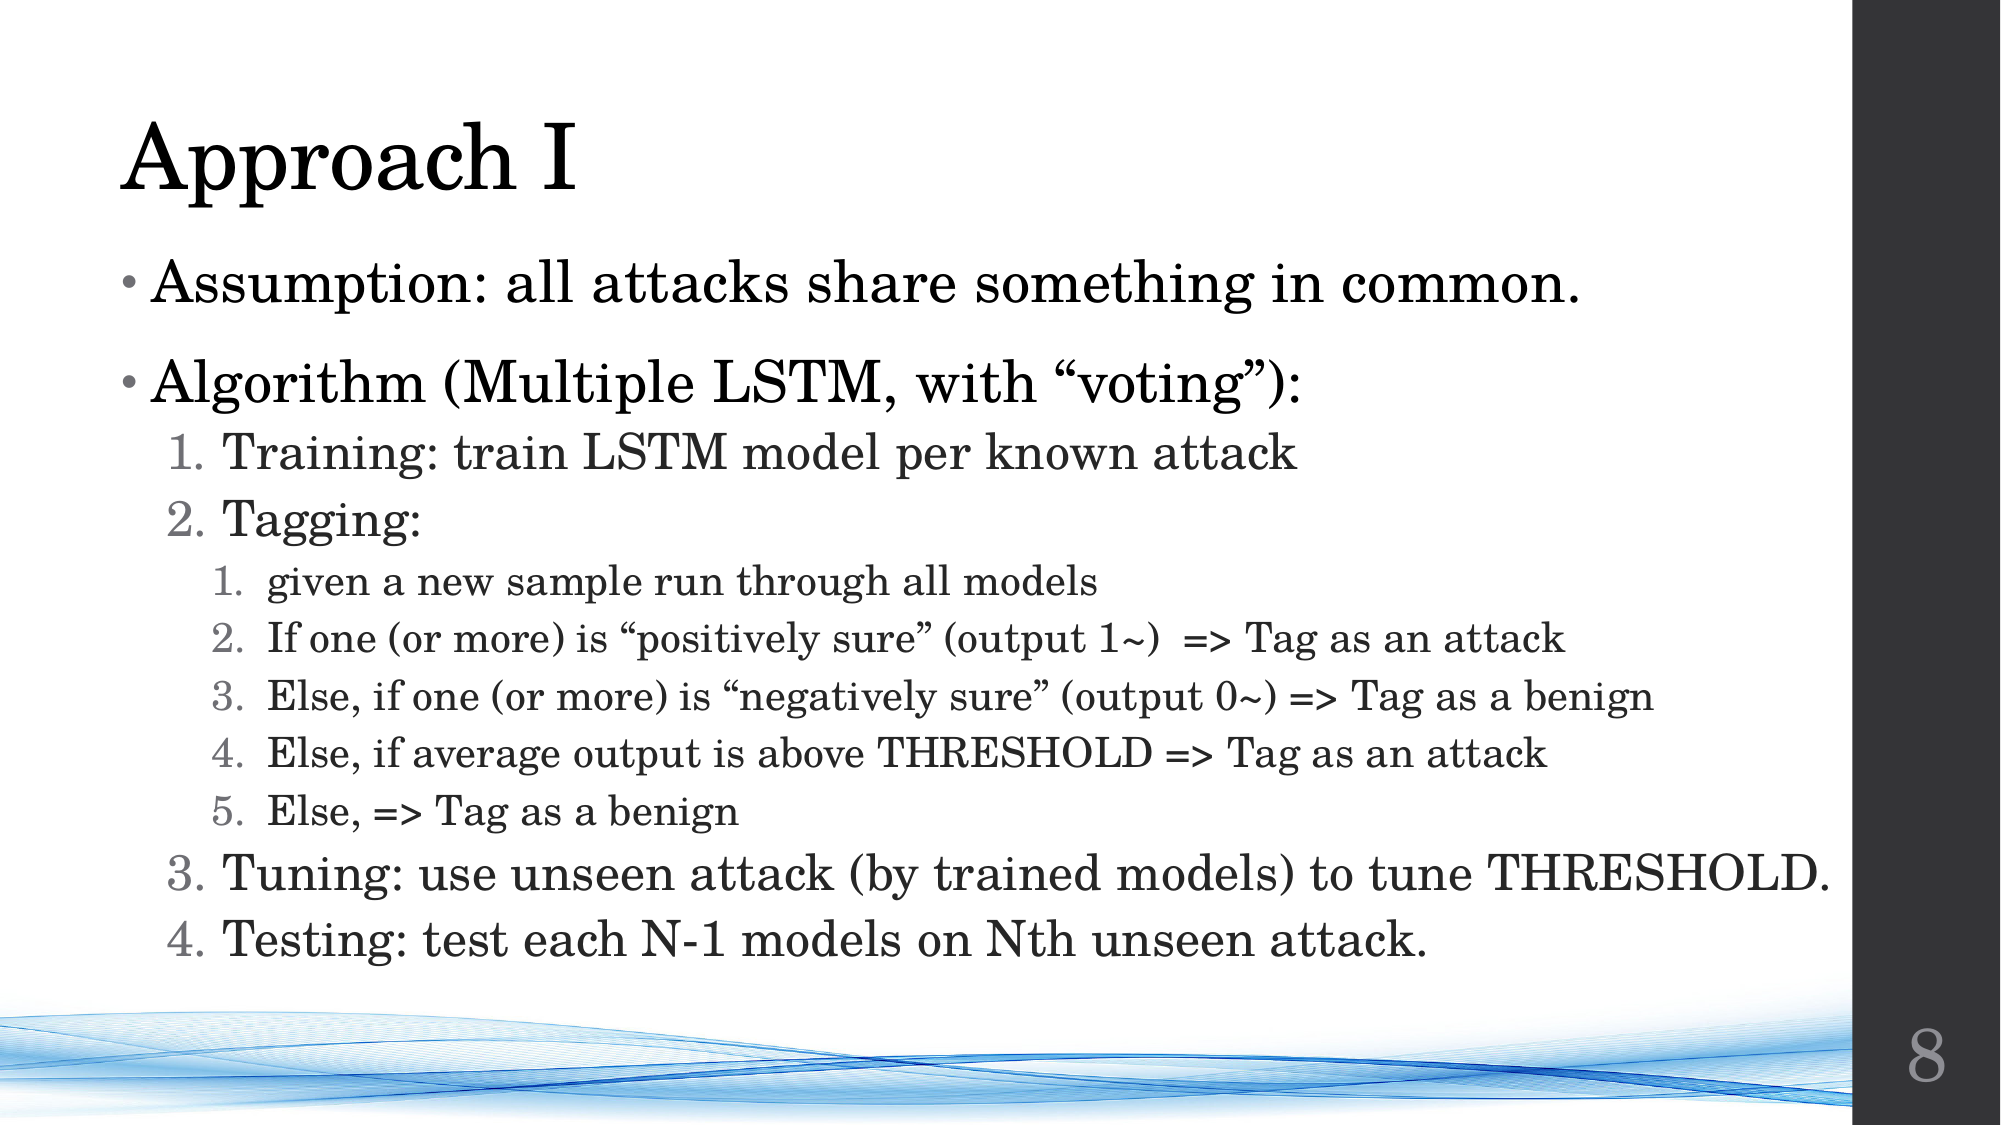

# Approach I
Assumption: all attacks share something in common.
Algorithm (Multiple LSTM, with “voting”):
Training: train LSTM model per known attack
Tagging:
given a new sample run through all models
If one (or more) is “positively sure” (output 1~)  => Tag as an attack
Else, if one (or more) is “negatively sure” (output 0~) => Tag as a benign
Else, if average output is above THRESHOLD => Tag as an attack
Else, => Tag as a benign
Tuning: use unseen attack (by trained models) to tune THRESHOLD.
Testing: test each N-1 models on Nth unseen attack.

8